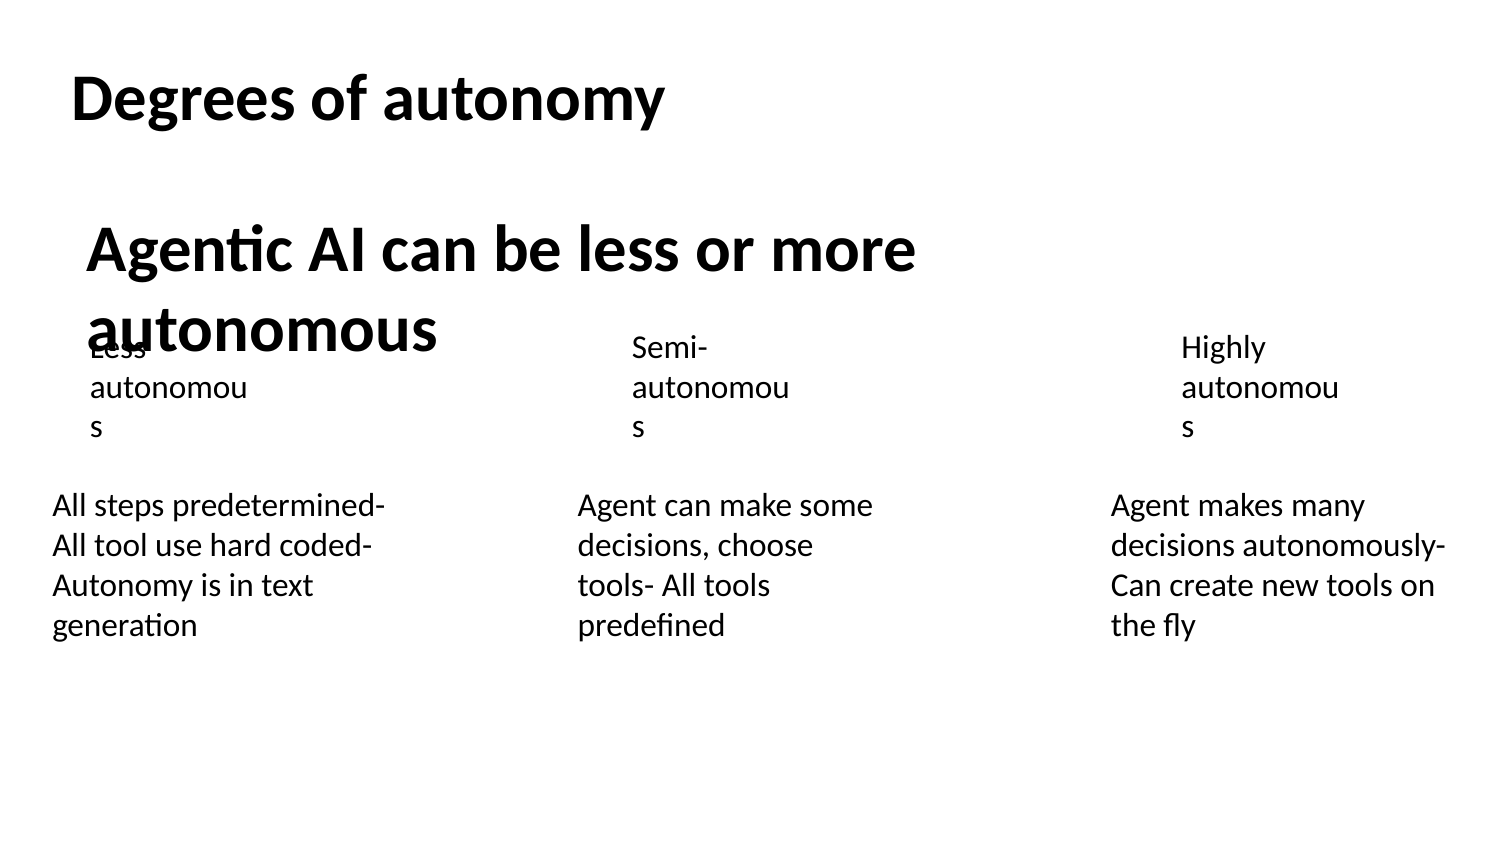

Degrees of autonomy
Agentic AI can be less or more autonomous
Less autonomous
Semi- autonomous
Highly autonomous
All steps predetermined- All tool use hard coded- Autonomy is in text generation
Agent can make some decisions, choose tools- All tools predefined
Agent makes many decisions autonomously- Can create new tools on the fly